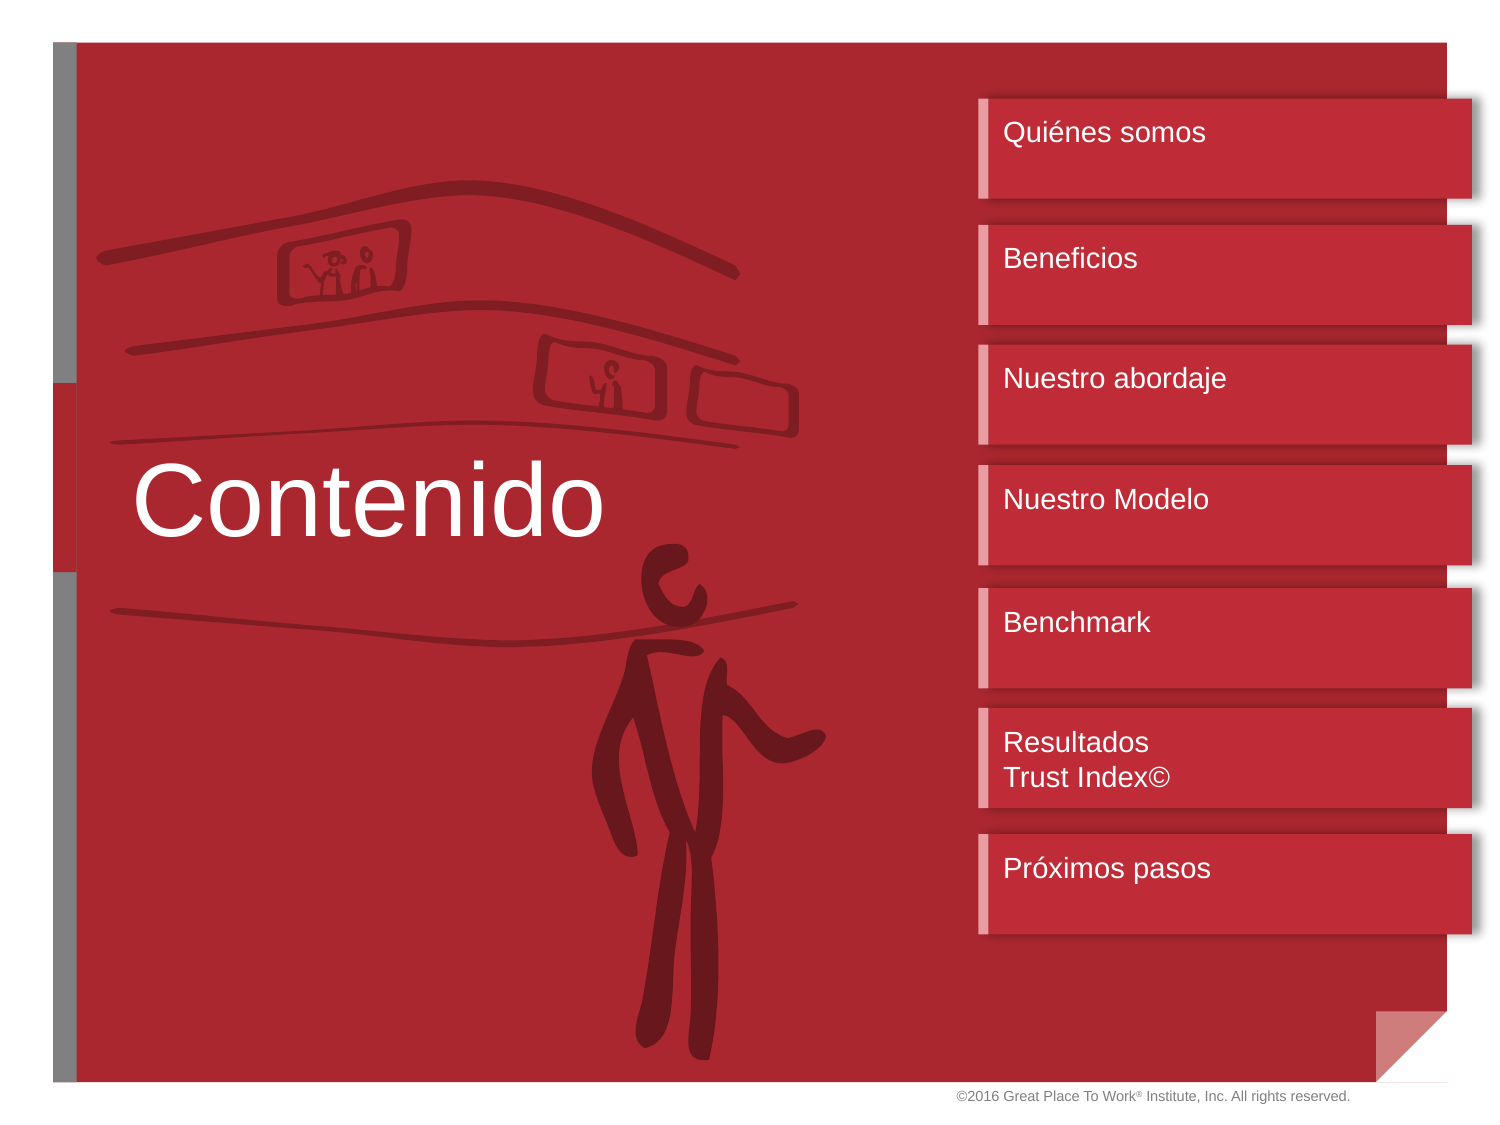

Quiénes somos

Beneficios

Nuestro abordaje

# Contenido
Nuestro Modelo

Benchmark

Resultados
Trust Index©

Próximos pasos